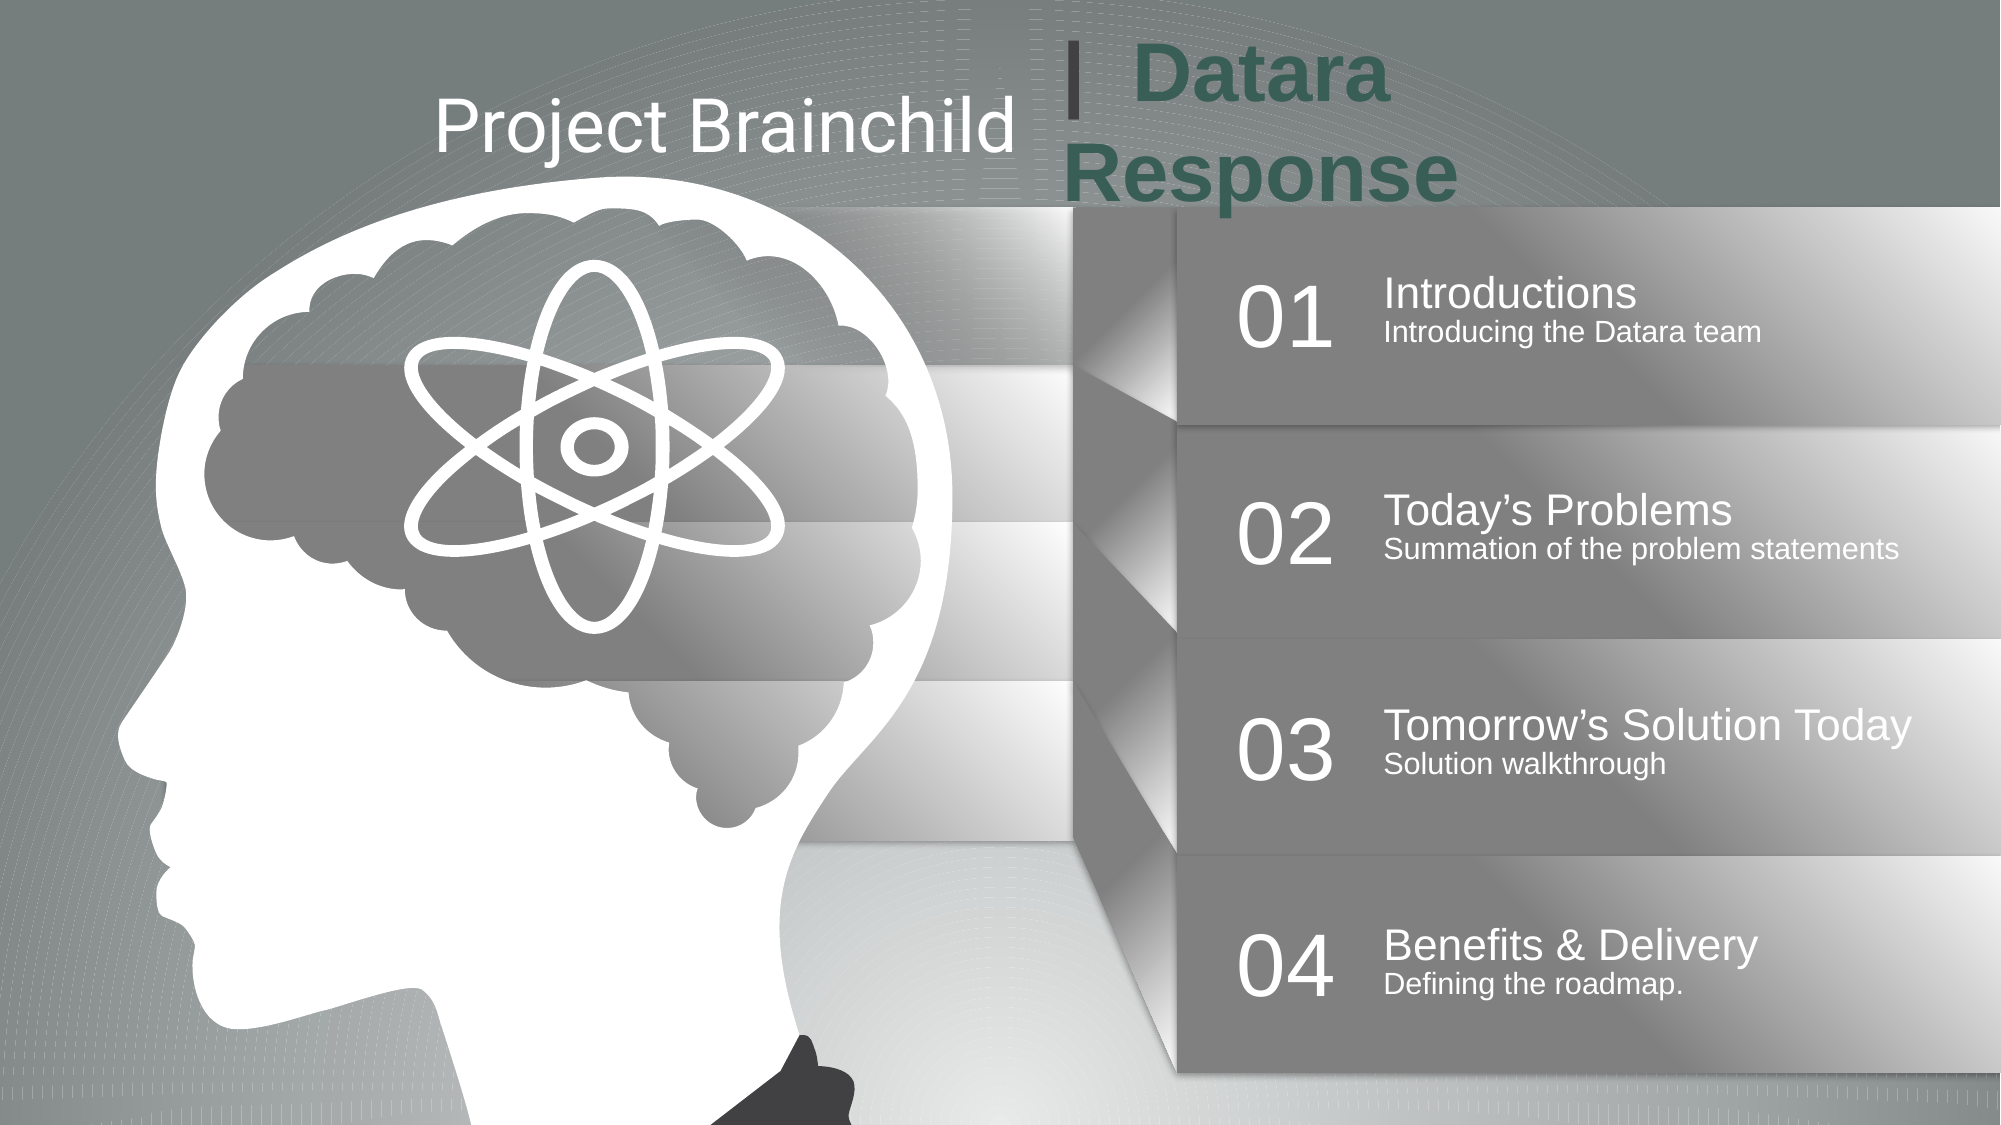

|  Datara Response
Project Brainchild

01

Introductions
Introducing the Datara team

02

Today’s Problems
Summation of the problem statements

03

Tomorrow’s Solution Today
Solution walkthrough

04
Benefits & Delivery
Defining the roadmap.